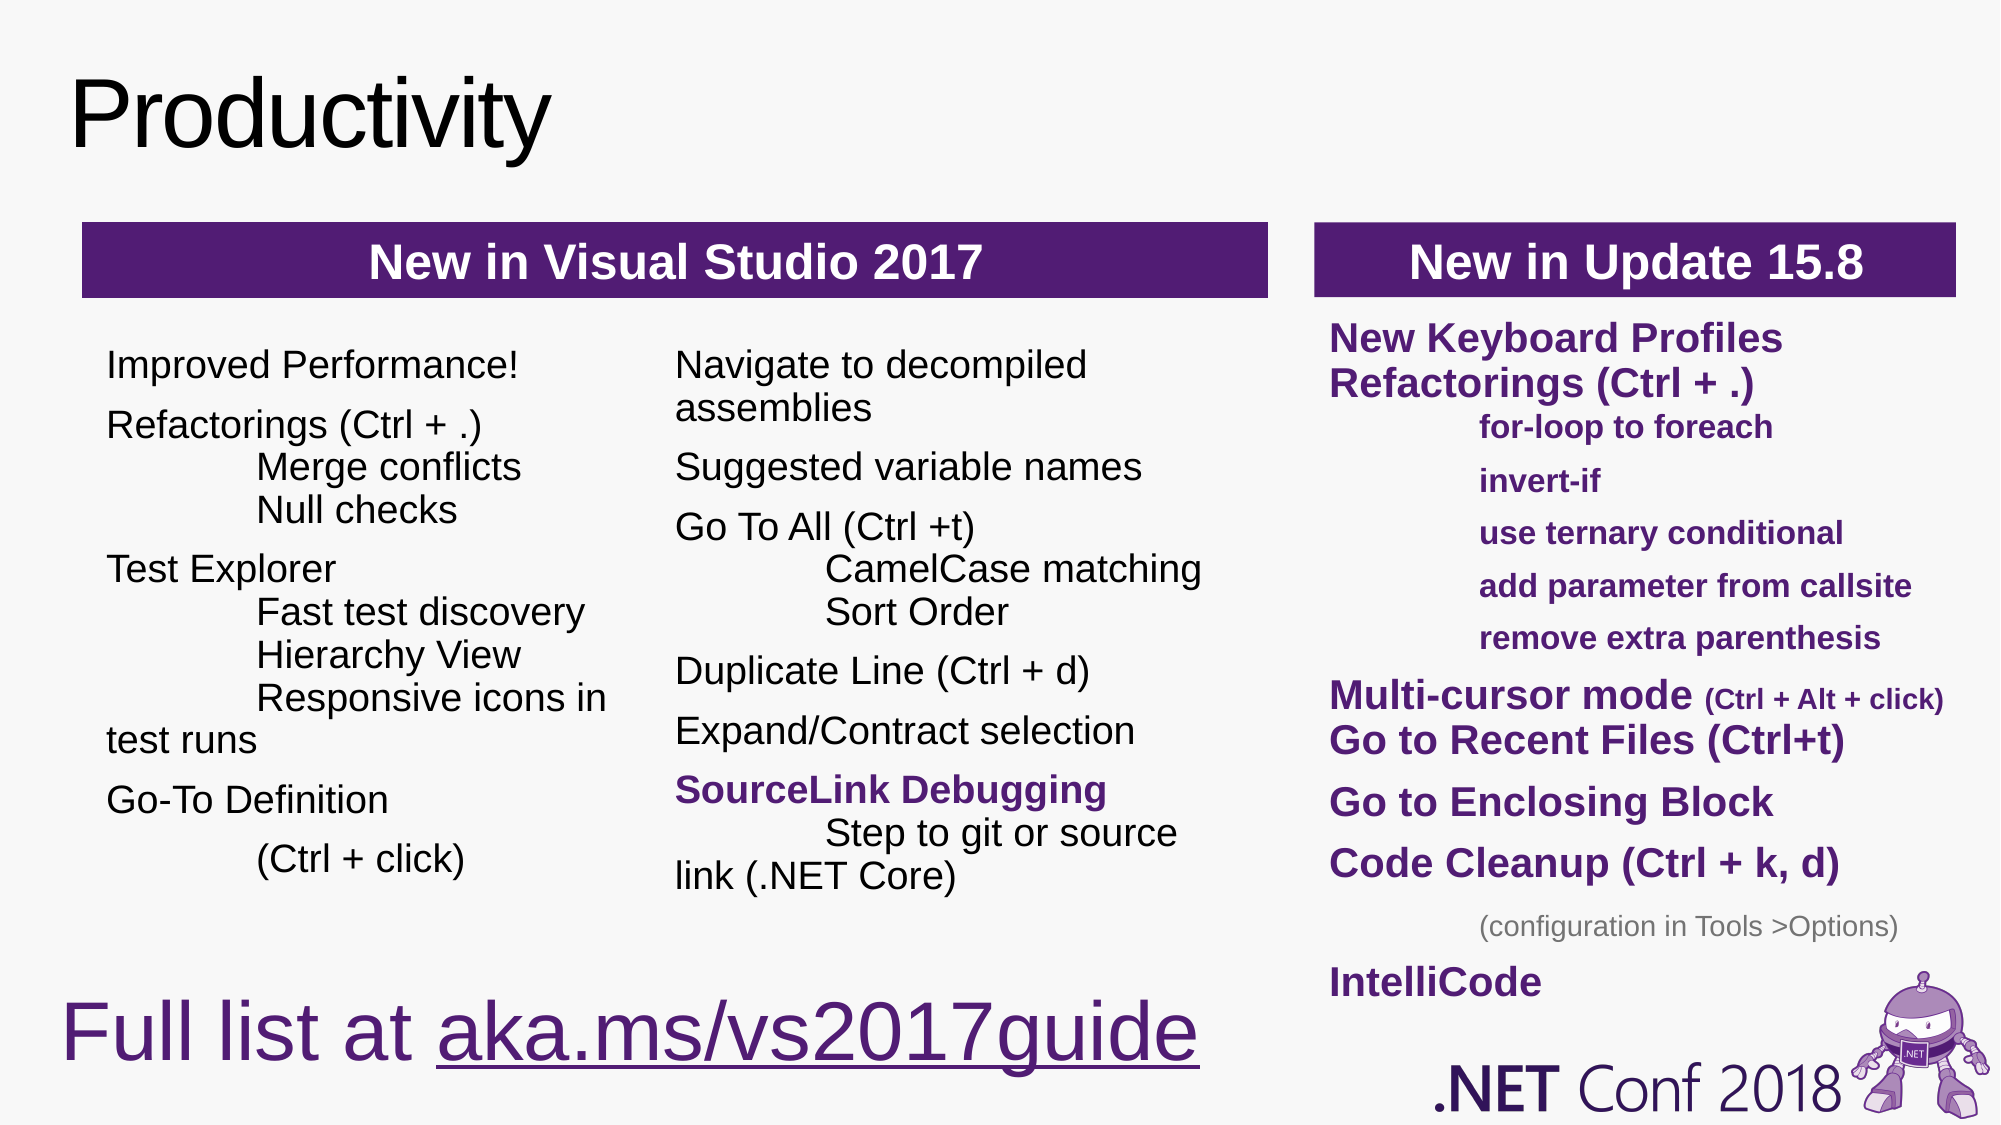

# Productivity
New in Visual Studio 2017
New in Update 15.8
New Keyboard Profiles
Refactorings (Ctrl + .)
	for-loop to foreach
	invert-if
	use ternary conditional
	add parameter from callsite
	remove extra parenthesis
Multi-cursor mode (Ctrl + Alt + click)
Go to Recent Files (Ctrl+t)
Go to Enclosing Block
Code Cleanup (Ctrl + k, d)
	(configuration in Tools >Options)
IntelliCode

Improved Performance!
Refactorings (Ctrl + .)
	Merge conflicts
	Null checks
Test Explorer
	Fast test discovery
	Hierarchy View
	Responsive icons in test runs
Go-To Definition
	(Ctrl + click)

Navigate to decompiled assemblies
Suggested variable names
Go To All (Ctrl +t)
	CamelCase matching
	Sort Order
Duplicate Line (Ctrl + d)
Expand/Contract selection
SourceLink Debugging
	Step to git or source link (.NET Core)

Full list at aka.ms/vs2017guide